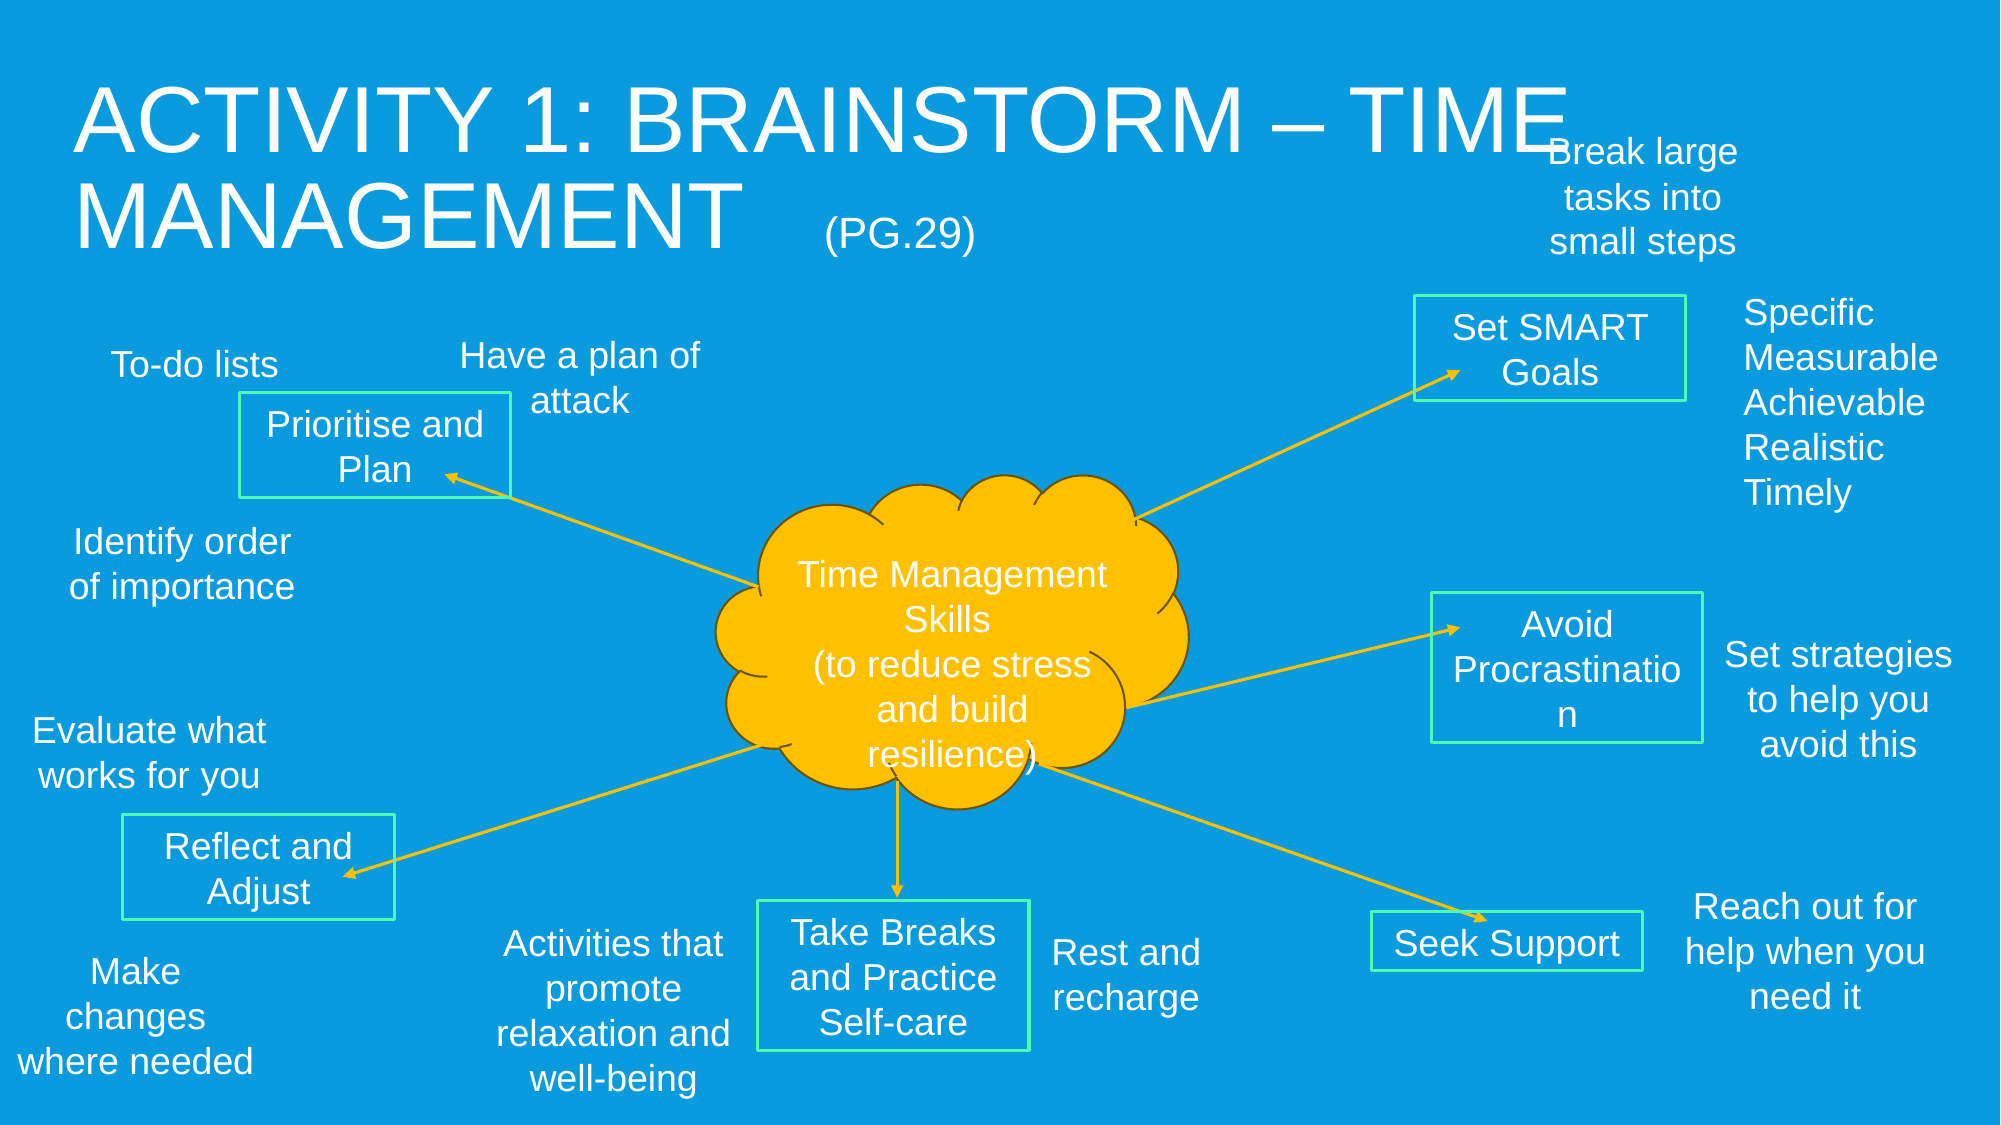

Activity 1: Brainstorm – Time management 	(pg.29)
Break large tasks into small steps
Specific
Measurable
Achievable
Realistic
Timely
Set SMART Goals
Have a plan of attack
To-do lists
Prioritise and Plan

Identify order of importance
Time Management Skills
(to reduce stress and build resilience)
Avoid Procrastination
Set strategies to help you avoid this
Evaluate what works for you
Reflect and Adjust
Reach out for help when you need it
Take Breaks and Practice Self-care
Activities that promote relaxation and well-being
Seek Support
Rest and recharge
Make changes where needed